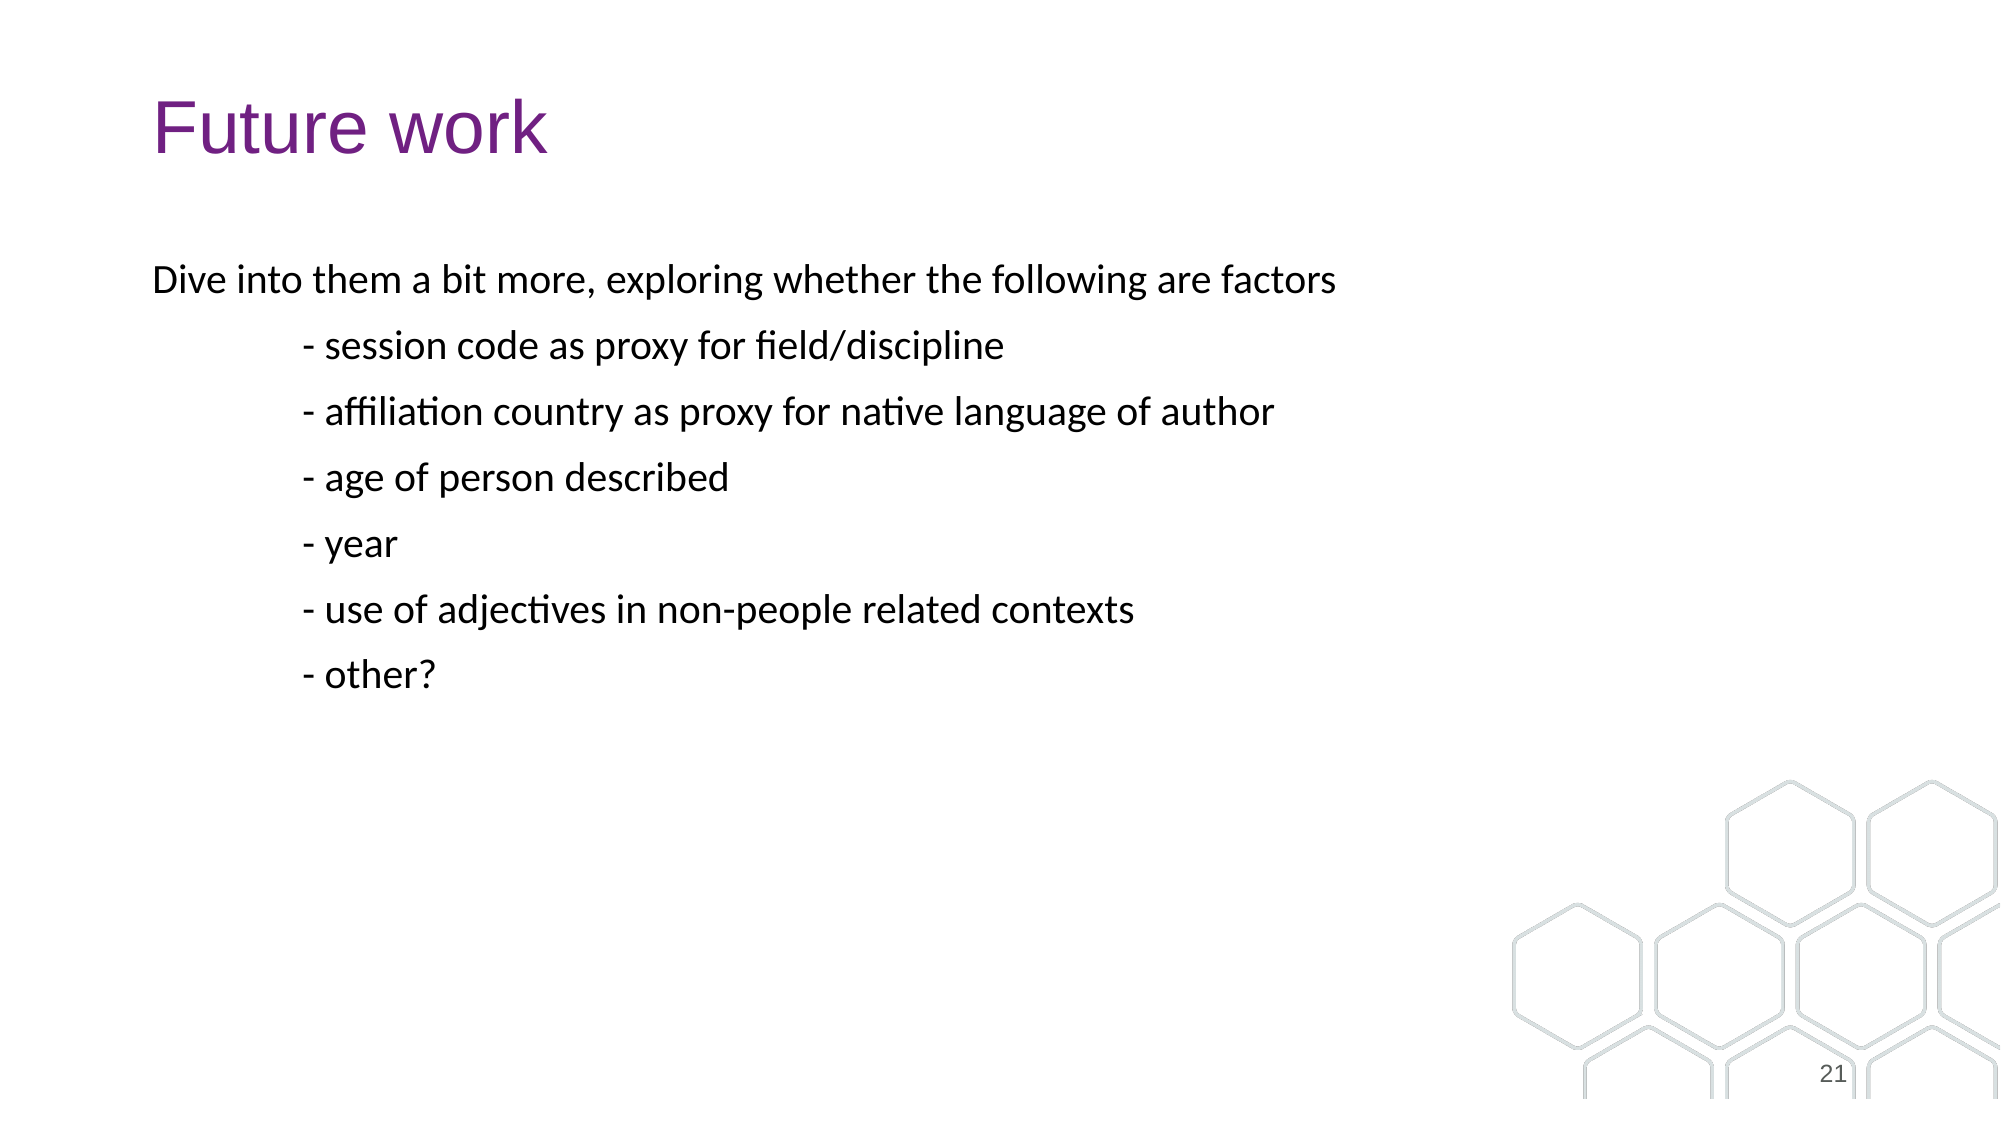

# Future work
Dive into them a bit more, exploring whether the following are factors
	- session code as proxy for field/discipline
   	- affiliation country as proxy for native language of author
	- age of person described
 	- year
	- use of adjectives in non-people related contexts
 	- other?
21